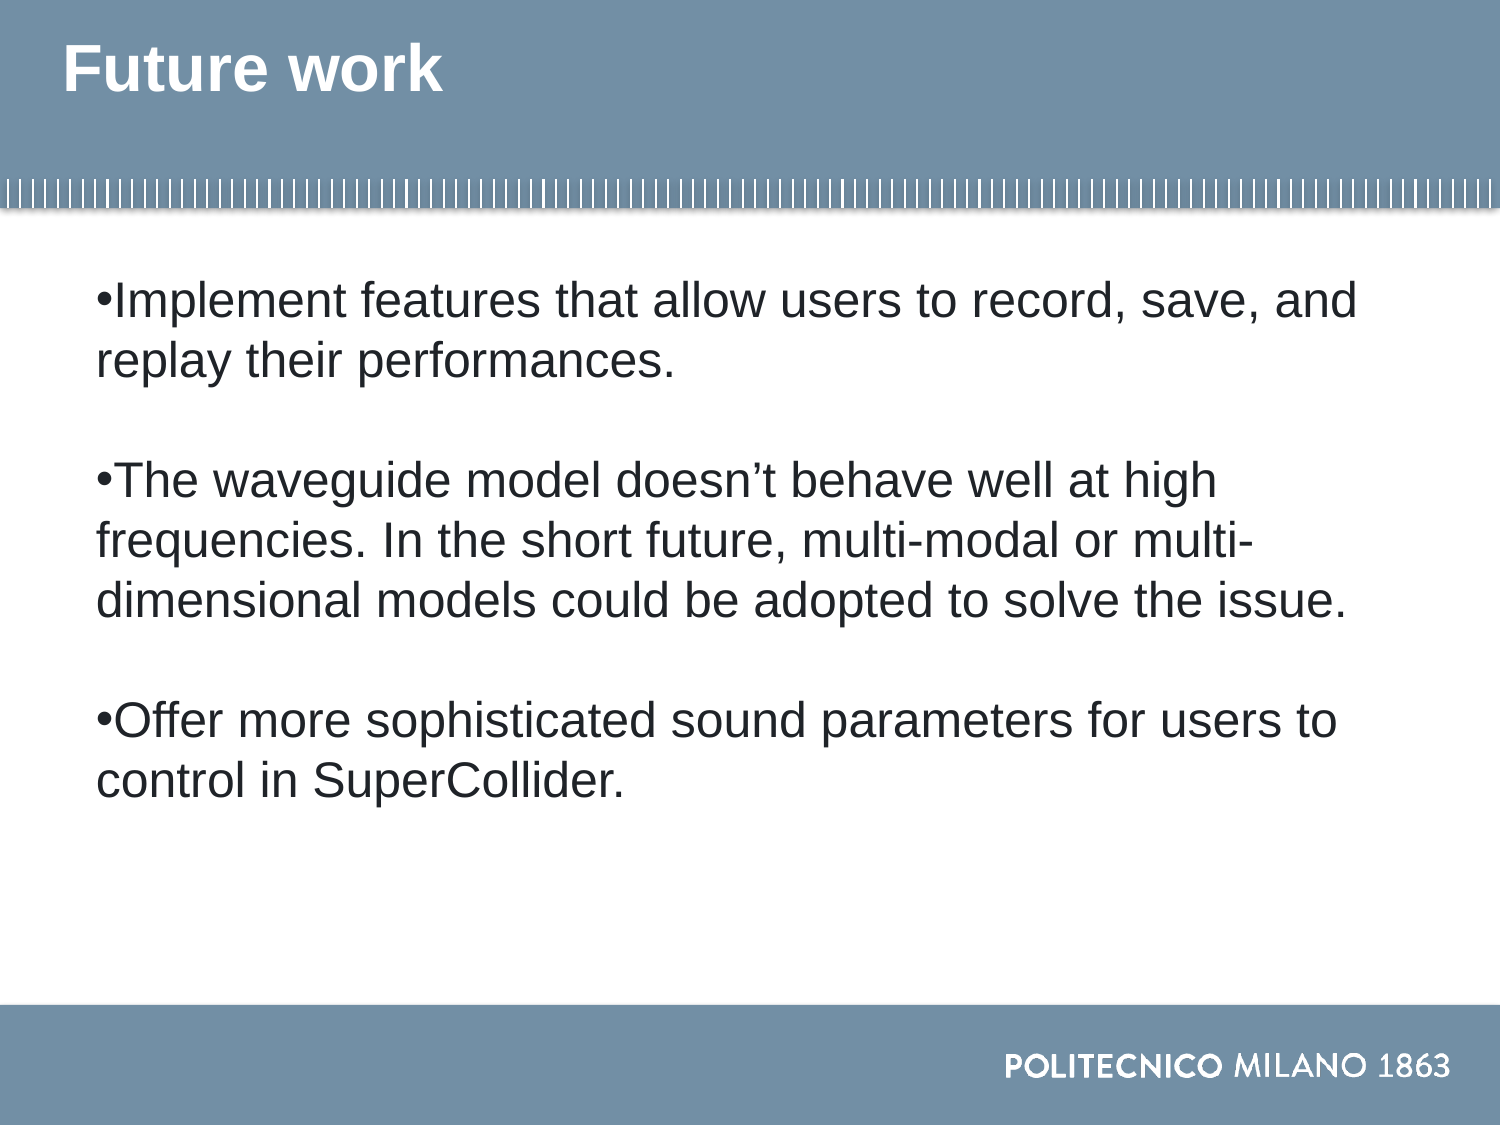

# Future work
Implement features that allow users to record, save, and replay their performances.

The waveguide model doesn’t behave well at high frequencies. In the short future, multi-modal or multi-dimensional models could be adopted to solve the issue.

Offer more sophisticated sound parameters for users to control in SuperCollider.